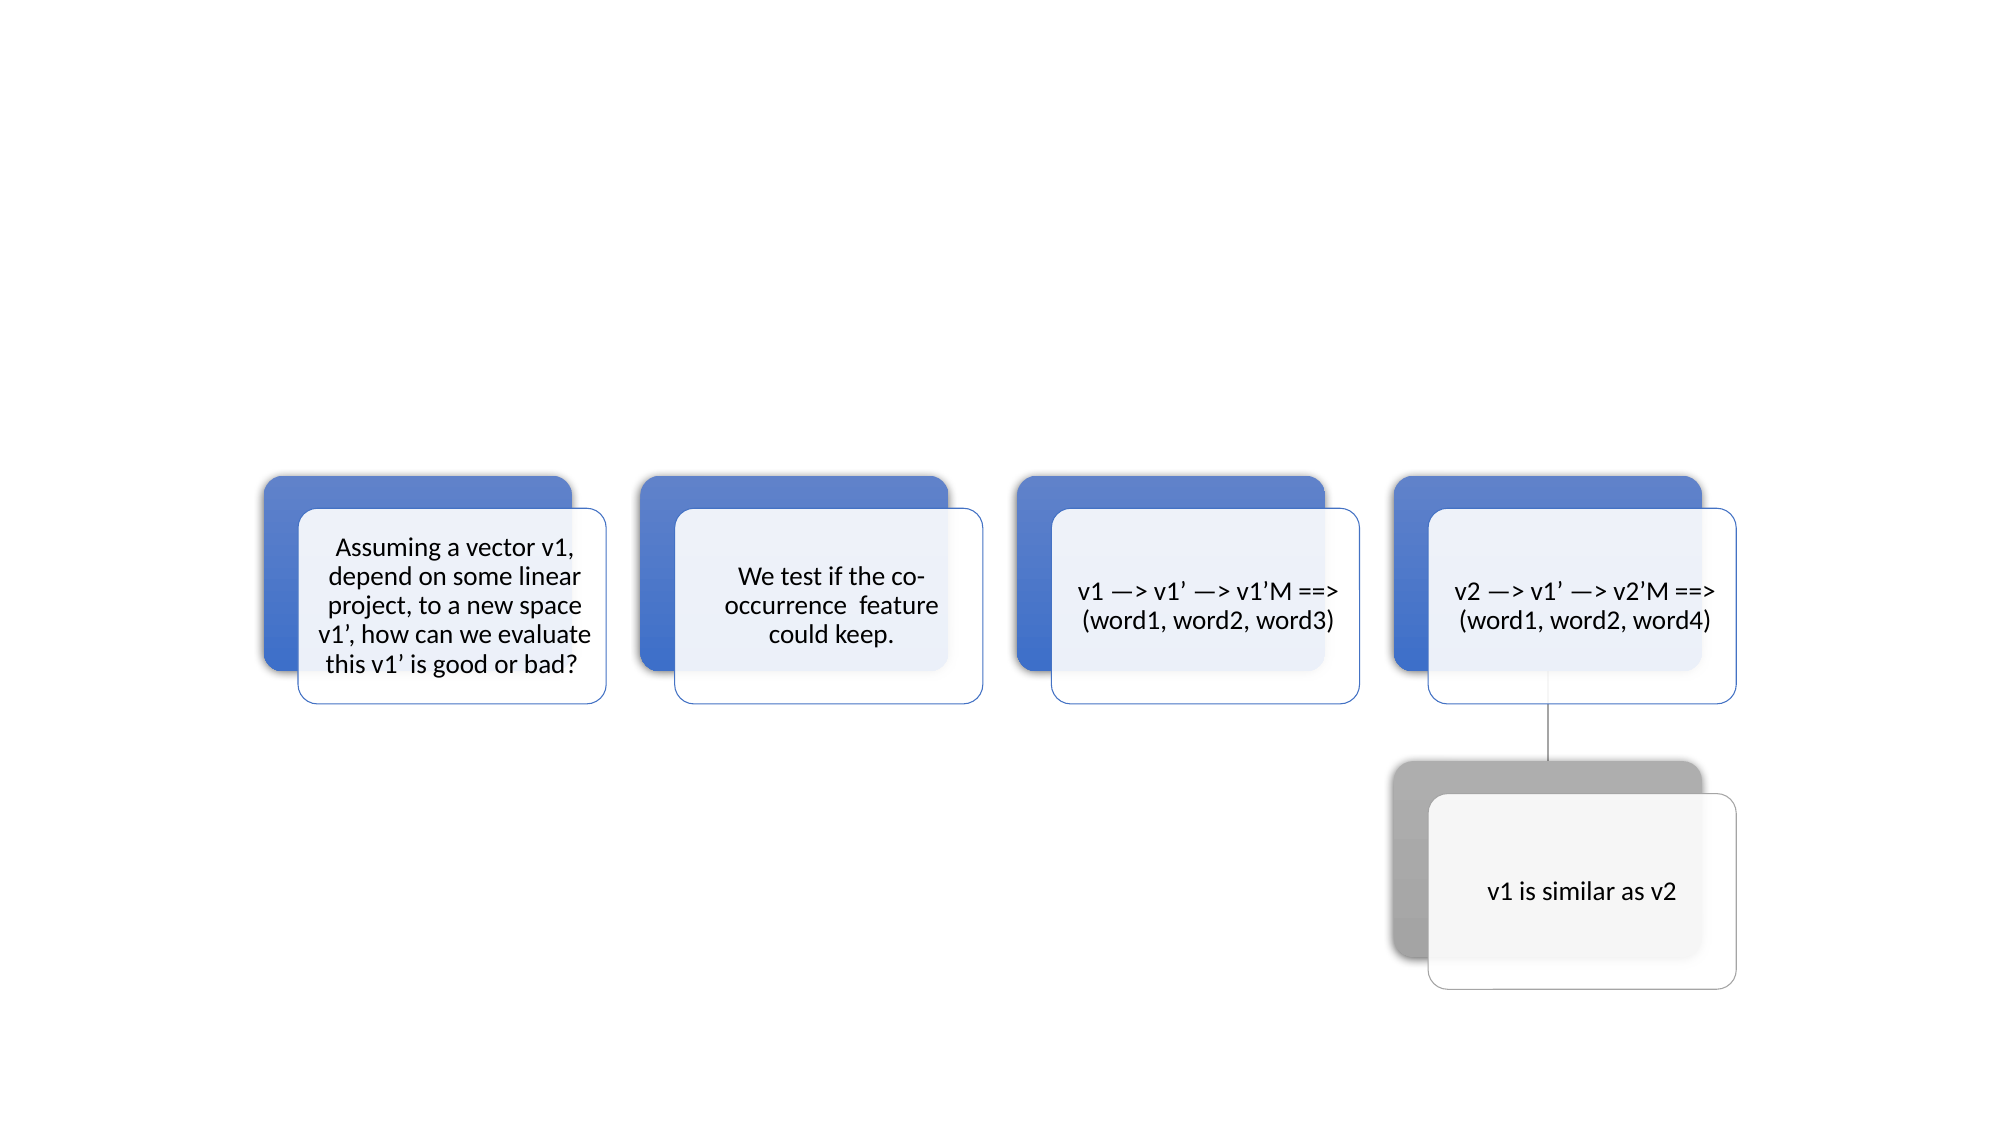

# How can we get the word vector by this hypothesis?
Assuming a vector v1, depend on some linear project, to a new space v1’, how can we evaluate this v1’ is good or bad?
We test if the co-occurrence  feature could keep.
v1 —> v1’ —> v1’M ==> (word1, word2, word3)
v2 —> v1’ —> v2’M ==> (word1, word2, word4)
v1 is similar as v2